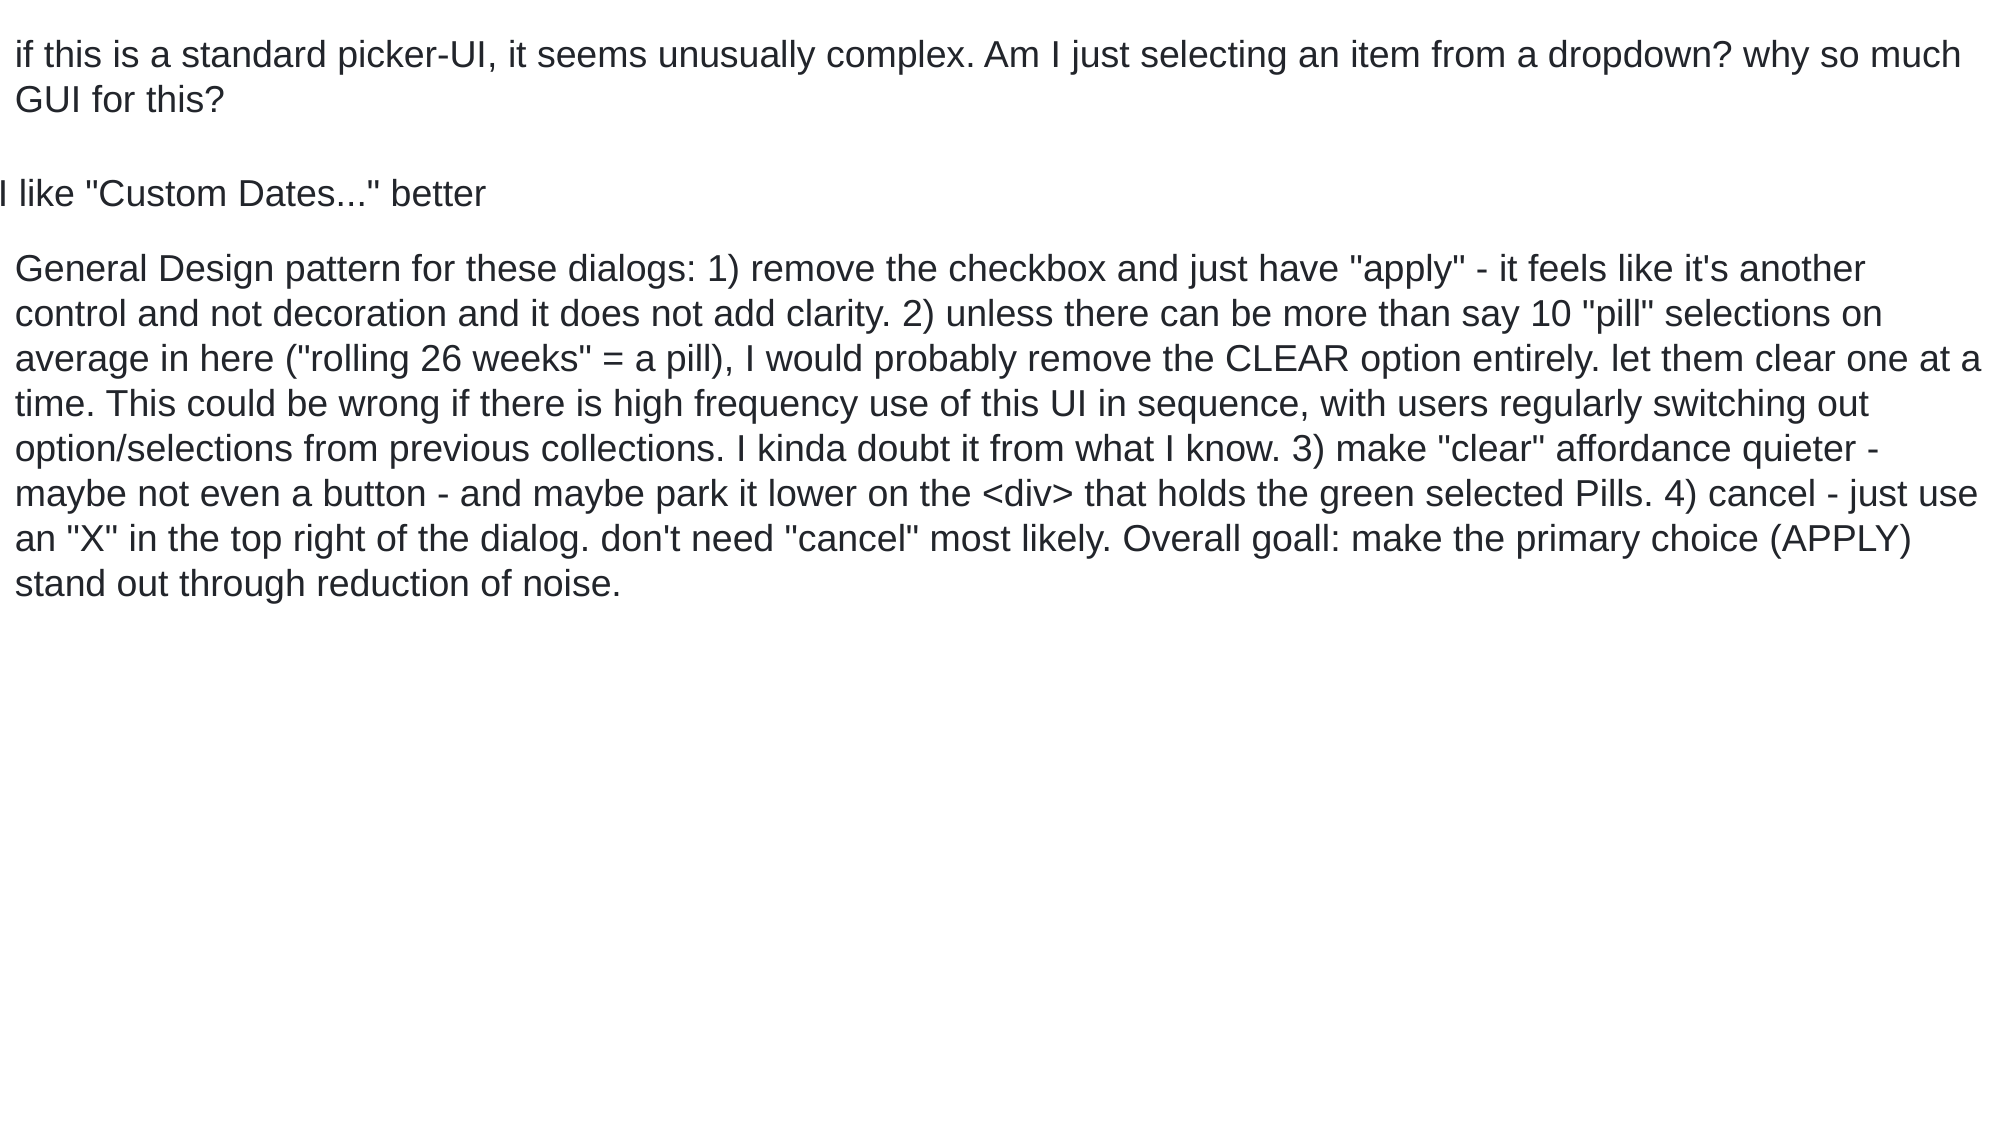

if this is a standard picker-UI, it seems unusually complex. Am I just selecting an item from a dropdown? why so much GUI for this?
I like "Custom Dates..." better
General Design pattern for these dialogs: 1) remove the checkbox and just have "apply" - it feels like it's another control and not decoration and it does not add clarity. 2) unless there can be more than say 10 "pill" selections on average in here ("rolling 26 weeks" = a pill), I would probably remove the CLEAR option entirely. let them clear one at a time. This could be wrong if there is high frequency use of this UI in sequence, with users regularly switching out option/selections from previous collections. I kinda doubt it from what I know. 3) make "clear" affordance quieter - maybe not even a button - and maybe park it lower on the <div> that holds the green selected Pills. 4) cancel - just use an "X" in the top right of the dialog. don't need "cancel" most likely. Overall goall: make the primary choice (APPLY) stand out through reduction of noise.